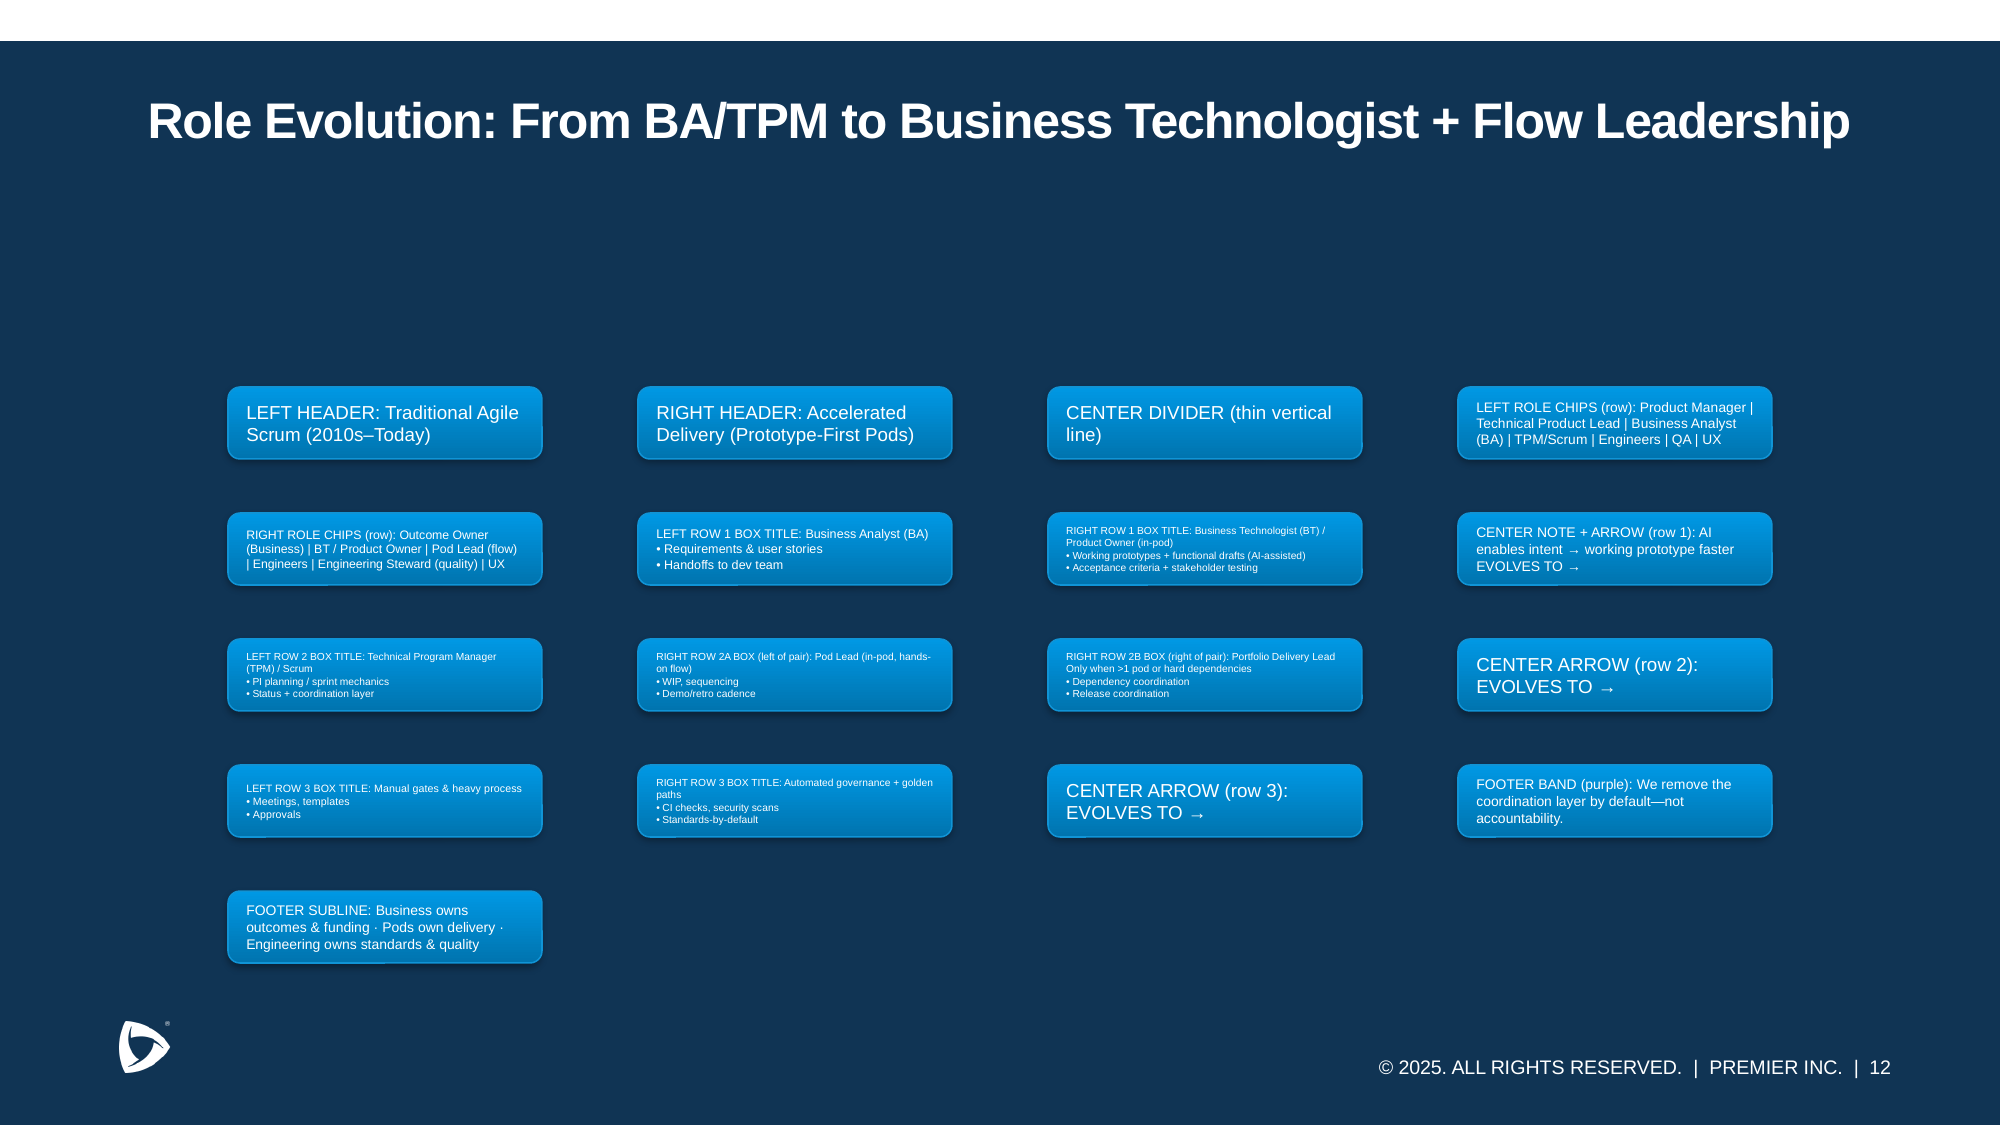

# Role Evolution: From BA/TPM to Business Technologist + Flow Leadership
LEFT HEADER: Traditional Agile Scrum (2010s–Today)
RIGHT HEADER: Accelerated Delivery (Prototype-First Pods)
CENTER DIVIDER (thin vertical line)
LEFT ROLE CHIPS (row): Product Manager | Technical Product Lead | Business Analyst (BA) | TPM/Scrum | Engineers | QA | UX
RIGHT ROLE CHIPS (row): Outcome Owner (Business) | BT / Product Owner | Pod Lead (flow) | Engineers | Engineering Steward (quality) | UX
LEFT ROW 1 BOX TITLE: Business Analyst (BA)
• Requirements & user stories
• Handoffs to dev team
RIGHT ROW 1 BOX TITLE: Business Technologist (BT) / Product Owner (in-pod)
• Working prototypes + functional drafts (AI-assisted)
• Acceptance criteria + stakeholder testing
CENTER NOTE + ARROW (row 1): AI enables intent → working prototype faster
EVOLVES TO →
LEFT ROW 2 BOX TITLE: Technical Program Manager (TPM) / Scrum
• PI planning / sprint mechanics
• Status + coordination layer
RIGHT ROW 2A BOX (left of pair): Pod Lead (in-pod, hands-on flow)
• WIP, sequencing
• Demo/retro cadence
RIGHT ROW 2B BOX (right of pair): Portfolio Delivery Lead
Only when >1 pod or hard dependencies
• Dependency coordination
• Release coordination
CENTER ARROW (row 2): EVOLVES TO →
LEFT ROW 3 BOX TITLE: Manual gates & heavy process
• Meetings, templates
• Approvals
RIGHT ROW 3 BOX TITLE: Automated governance + golden paths
• CI checks, security scans
• Standards-by-default
CENTER ARROW (row 3): EVOLVES TO →
FOOTER BAND (purple): We remove the coordination layer by default—not accountability.
FOOTER SUBLINE: Business owns outcomes & funding · Pods own delivery · Engineering owns standards & quality